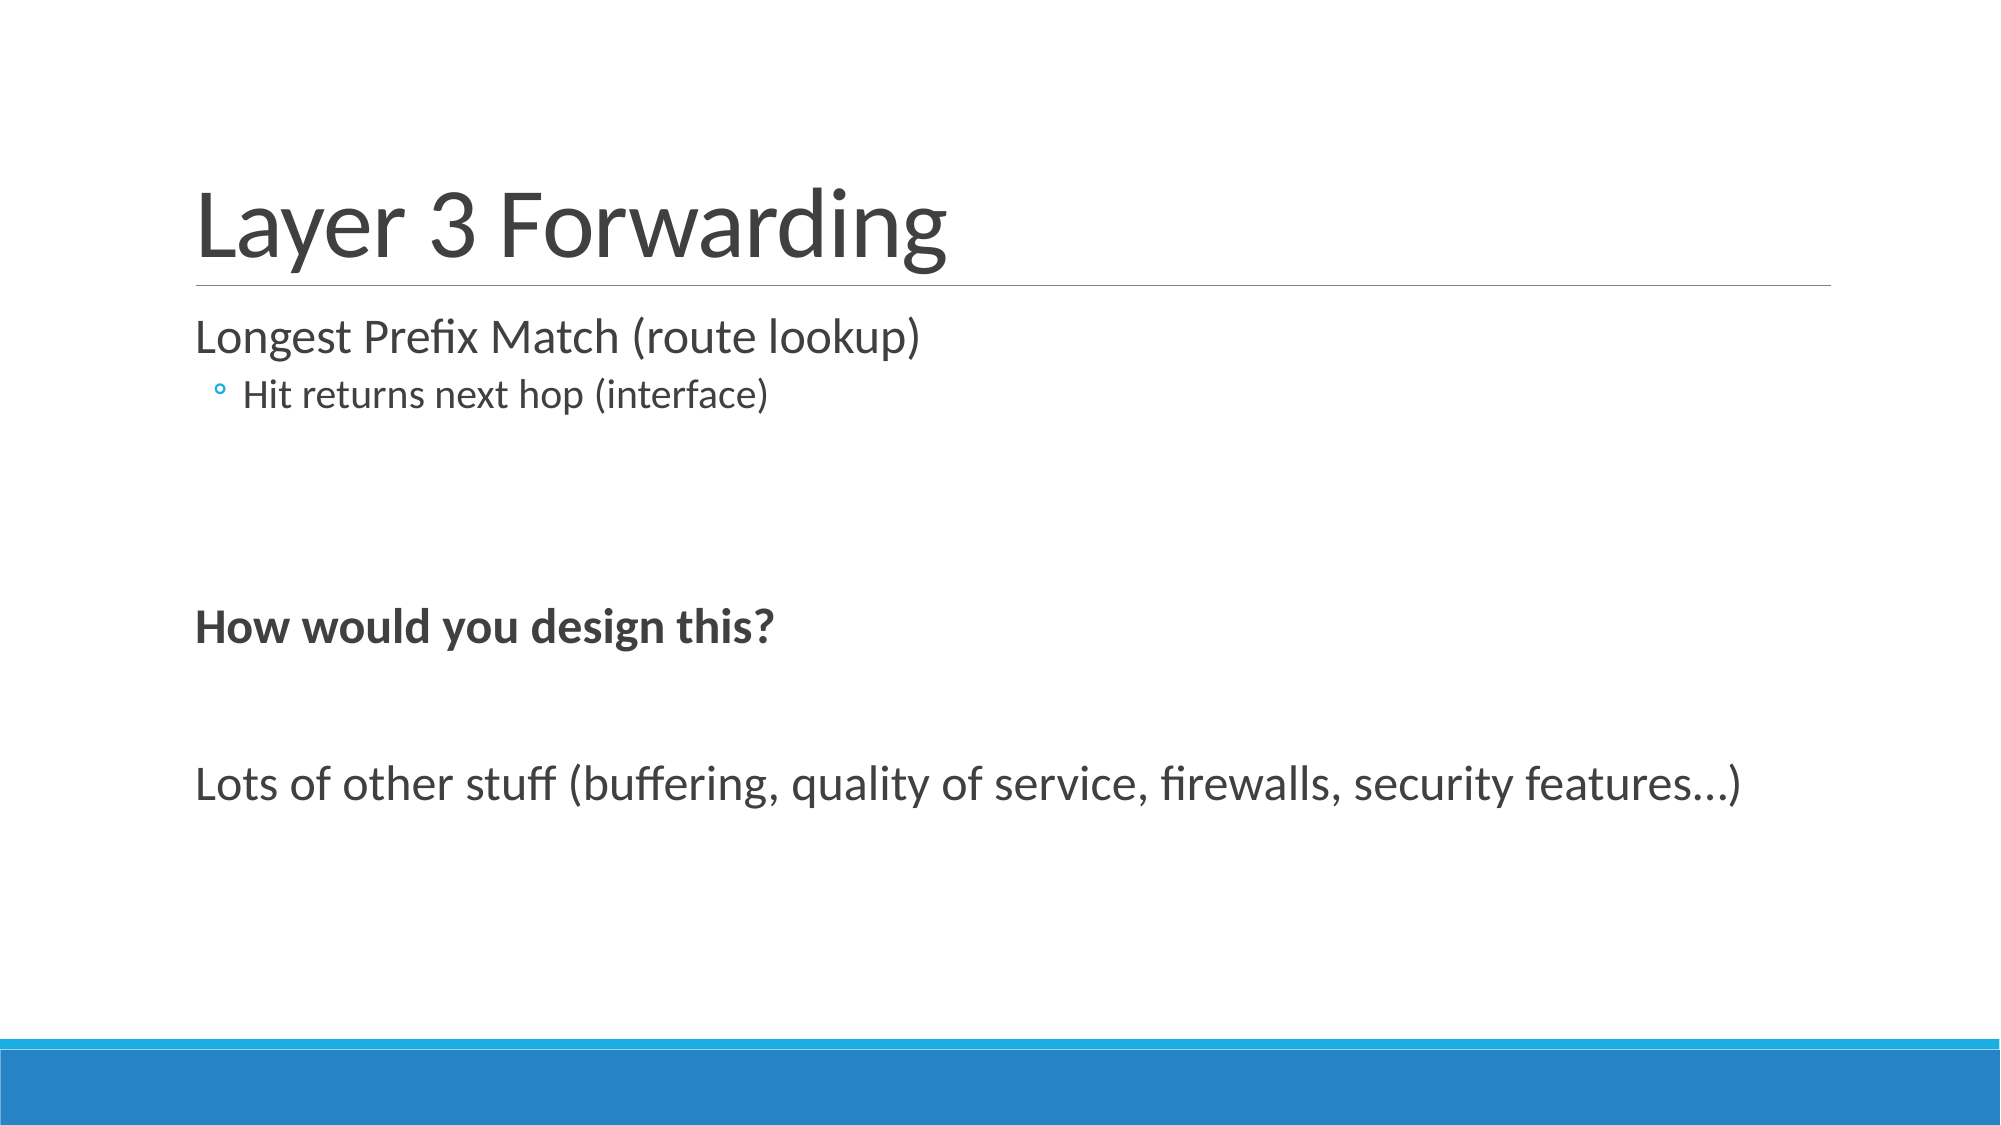

# Layer 3 Forwarding
Longest Prefix Match (route lookup)
Hit returns next hop (interface)

How would you design this?

Lots of other stuff (buffering, quality of service, firewalls, security features…)